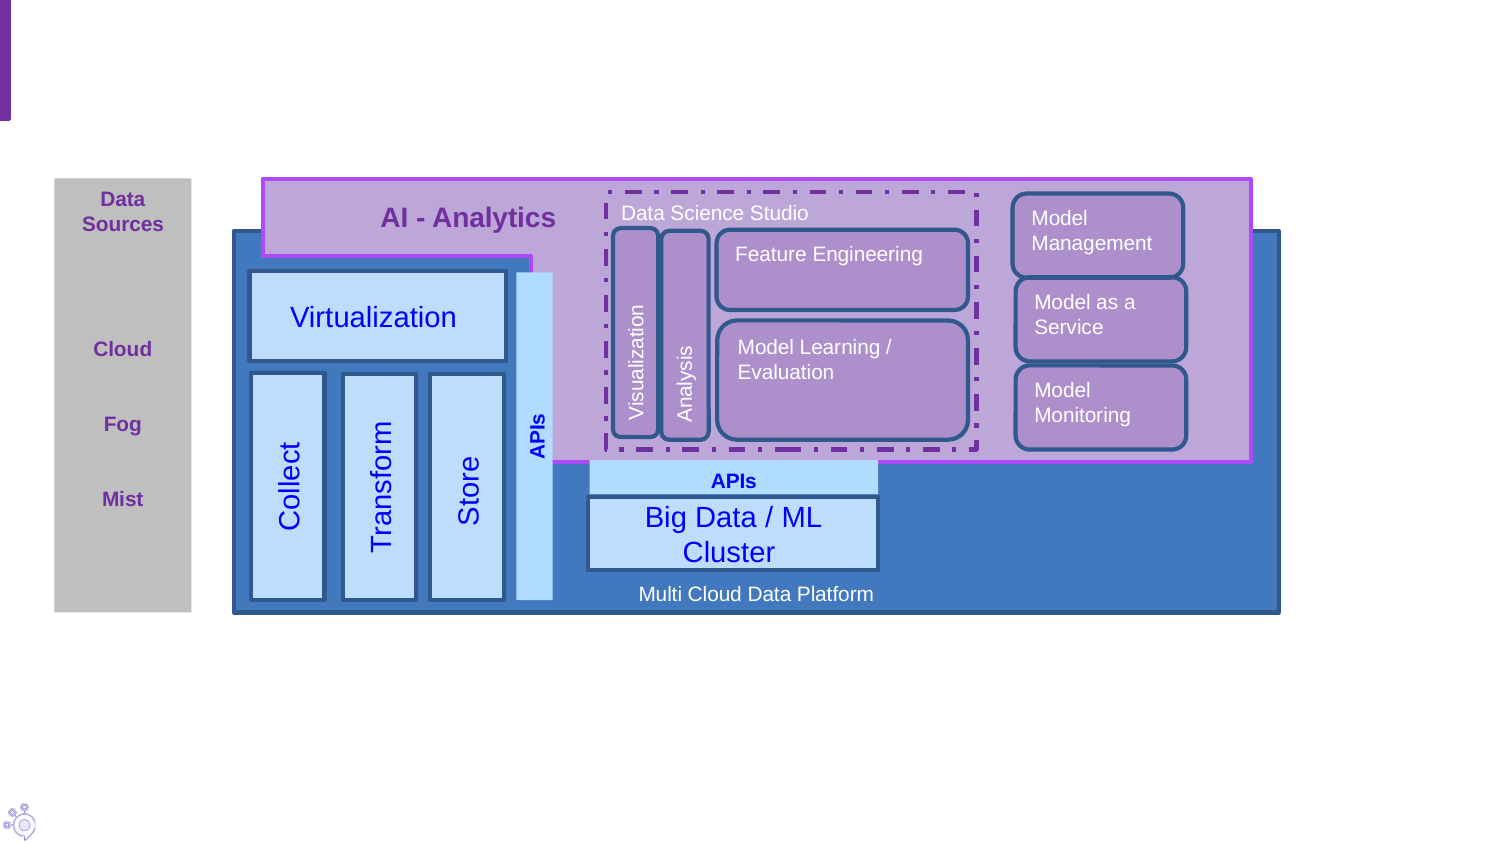

#
Data Sources

Cloud

Fog

Mist

Virtualization
AI - Analytics
Data Science Studio
Model Management
Feature Engineering
Multi Cloud Data Platform
Model as a Service
Visualization
Analysis
Model Learning / Evaluation
Model Monitoring
Collect
Store
Transform
Big Data / ML Cluster
APIs
APIs